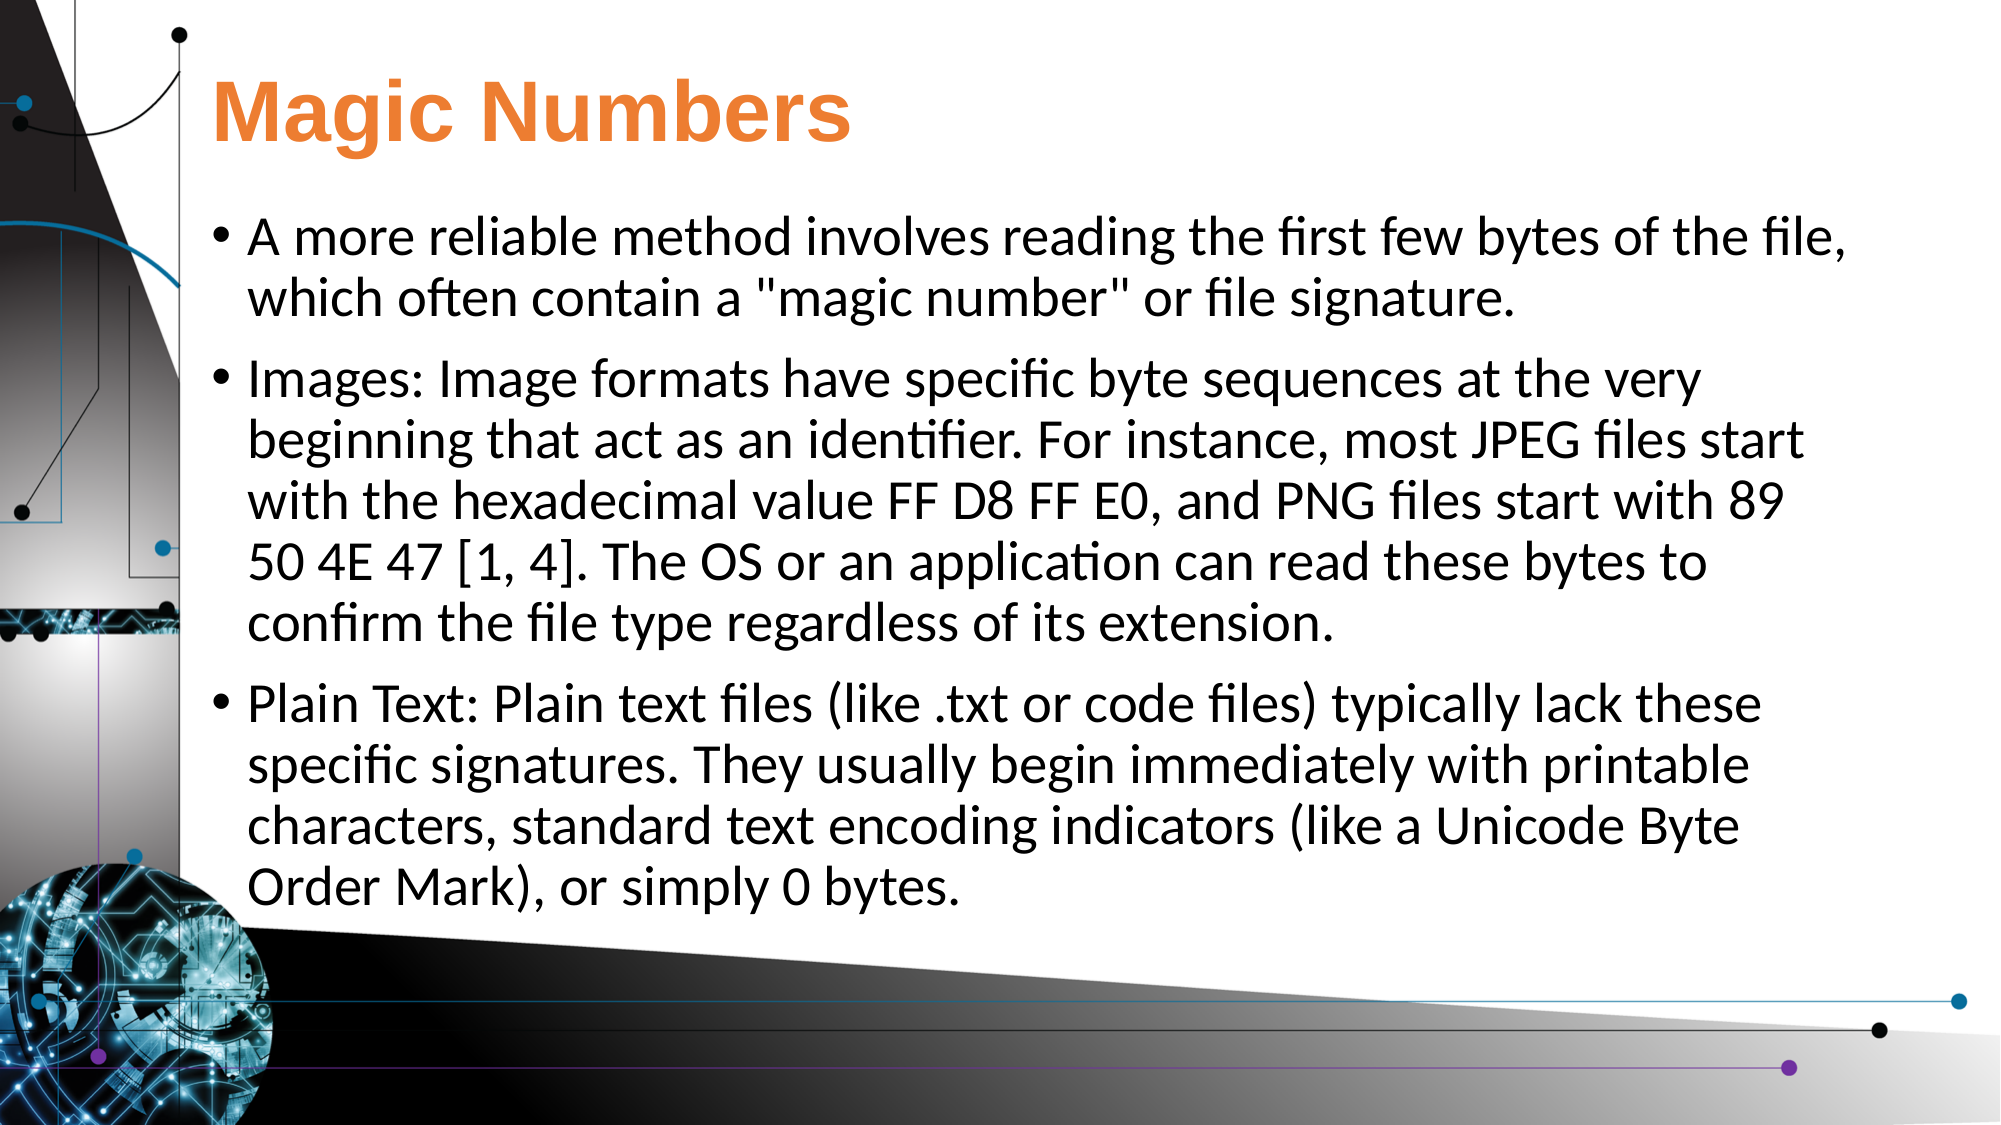

# Magic Numbers
A more reliable method involves reading the first few bytes of the file, which often contain a "magic number" or file signature.
Images: Image formats have specific byte sequences at the very beginning that act as an identifier. For instance, most JPEG files start with the hexadecimal value FF D8 FF E0, and PNG files start with 89 50 4E 47 [1, 4]. The OS or an application can read these bytes to confirm the file type regardless of its extension.
Plain Text: Plain text files (like .txt or code files) typically lack these specific signatures. They usually begin immediately with printable characters, standard text encoding indicators (like a Unicode Byte Order Mark), or simply 0 bytes.